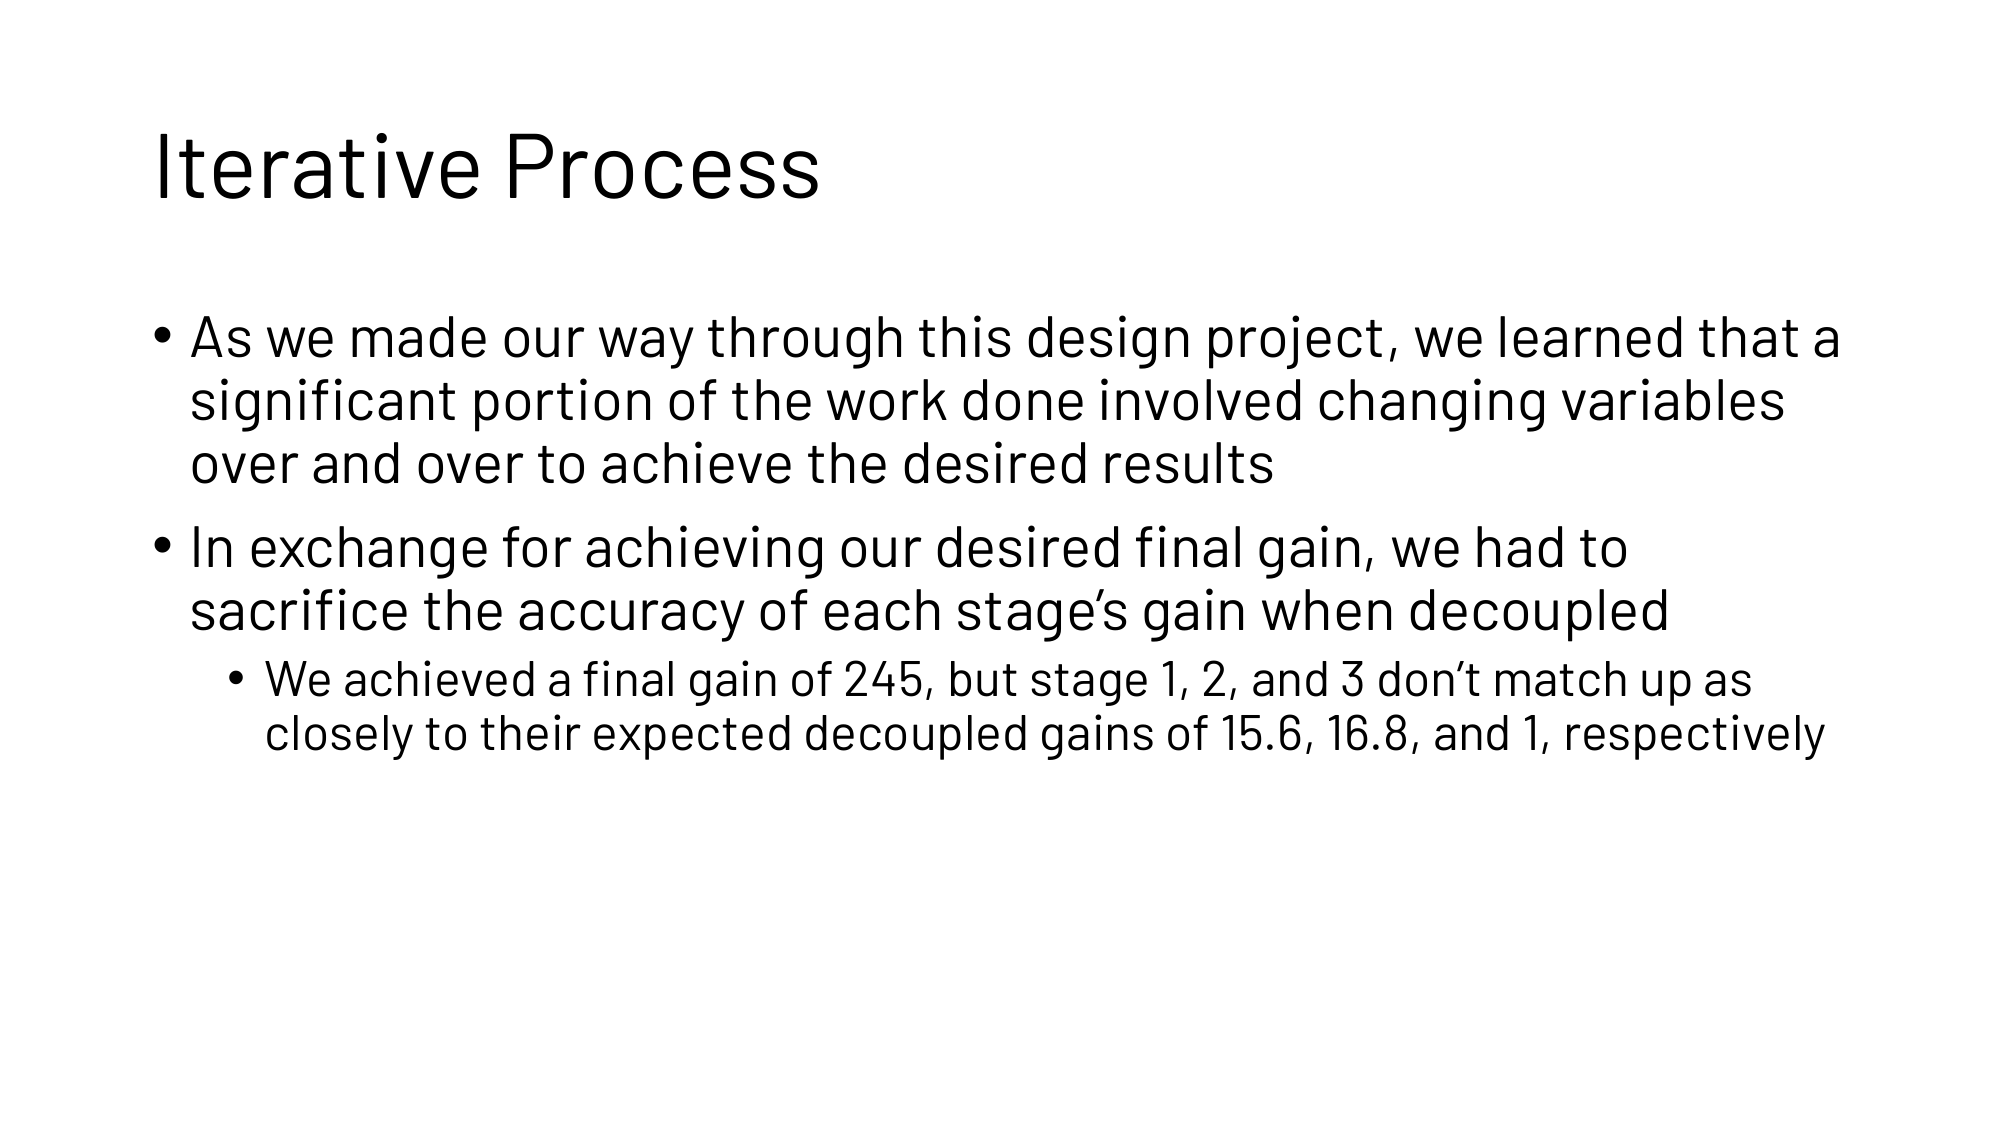

# Iterative Process
As we made our way through this design project, we learned that a significant portion of the work done involved changing variables over and over to achieve the desired results
In exchange for achieving our desired final gain, we had to sacrifice the accuracy of each stage’s gain when decoupled
We achieved a final gain of 245, but stage 1, 2, and 3 don’t match up as closely to their expected decoupled gains of 15.6, 16.8, and 1, respectively